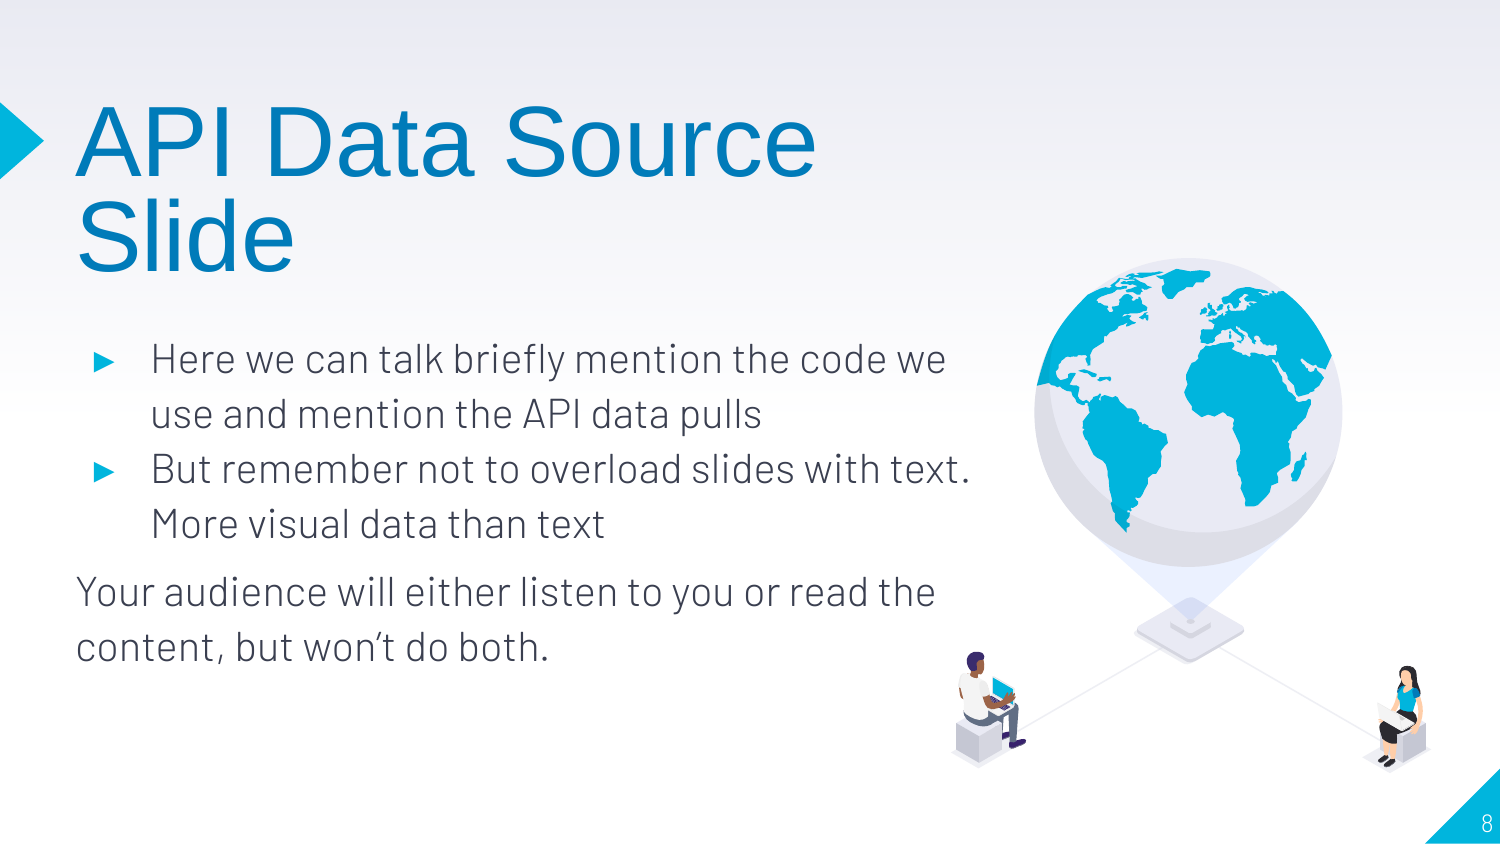

# API Data Source Slide

Here we can talk briefly mention the code we use and mention the API data pulls
But remember not to overload slides with text. More visual data than text
Your audience will either listen to you or read the content, but won’t do both.
8